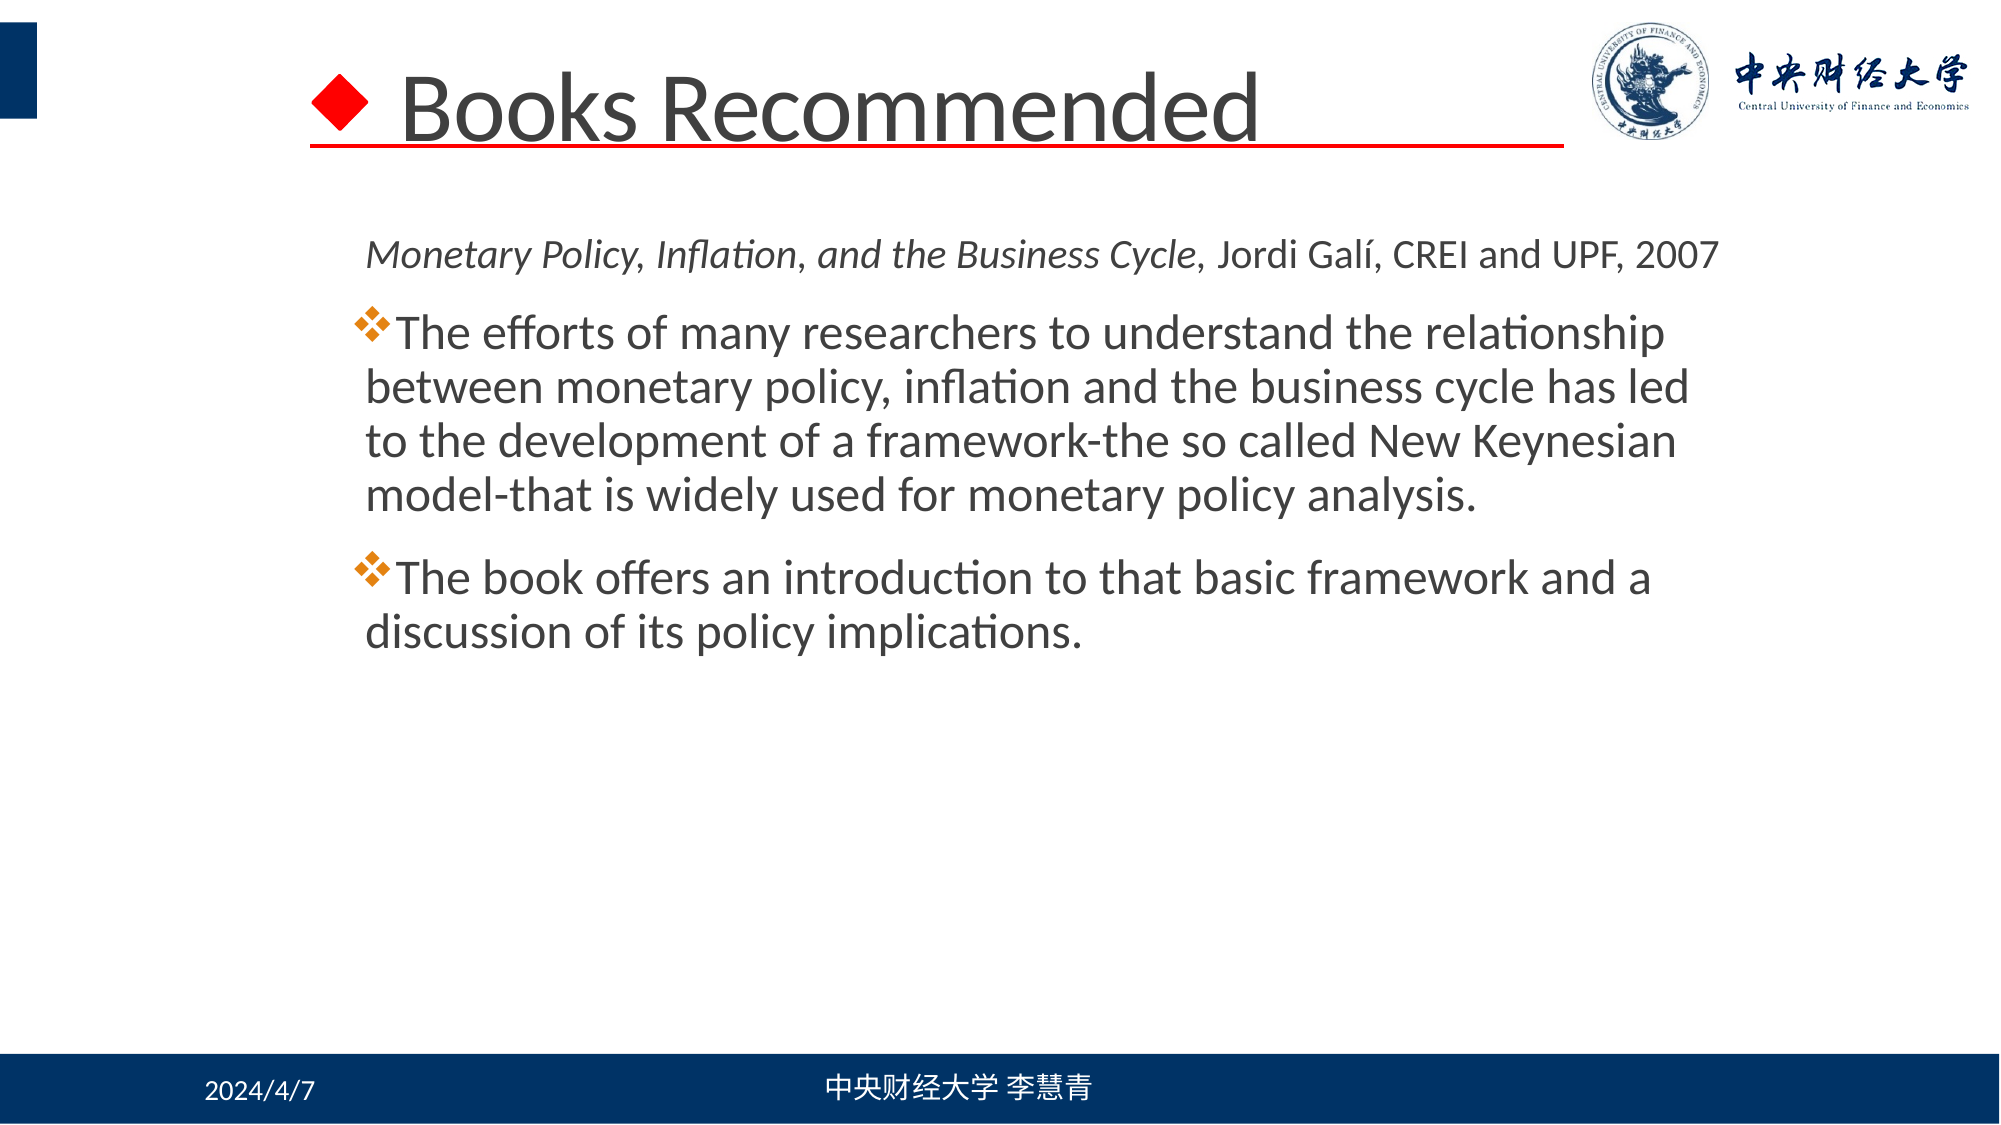

# Books Recommended

Monetary Policy, Inflation, and the Business Cycle, Jordi Galí, CREI and UPF, 2007
The efforts of many researchers to understand the relationship between monetary policy, inflation and the business cycle has led to the development of a framework-the so called New Keynesian model-that is widely used for monetary policy analysis.
The book offers an introduction to that basic framework and a discussion of its policy implications.